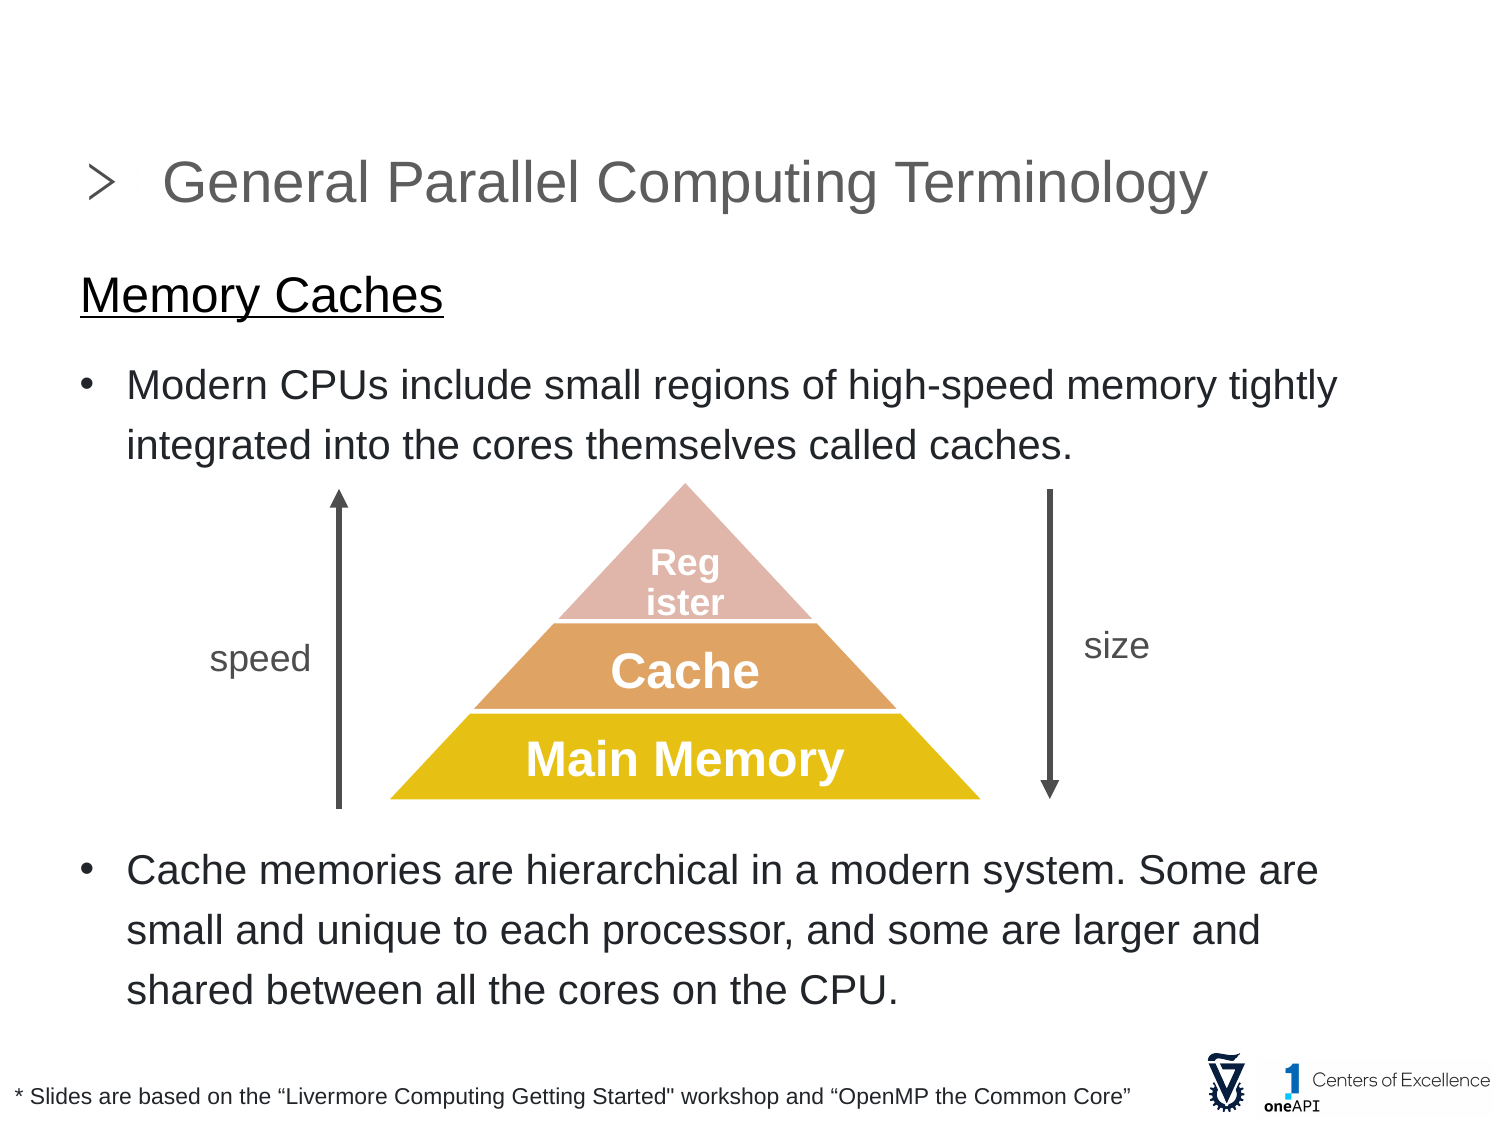

General Parallel Computing Terminology
Memory Caches
Modern CPUs include small regions of high-speed memory tightly integrated into the cores themselves called caches.

Cache memories are hierarchical in a modern system. Some are small and unique to each processor, and some are larger and shared between all the cores on the CPU.

Registers
Cache
Main Memory
size
speed